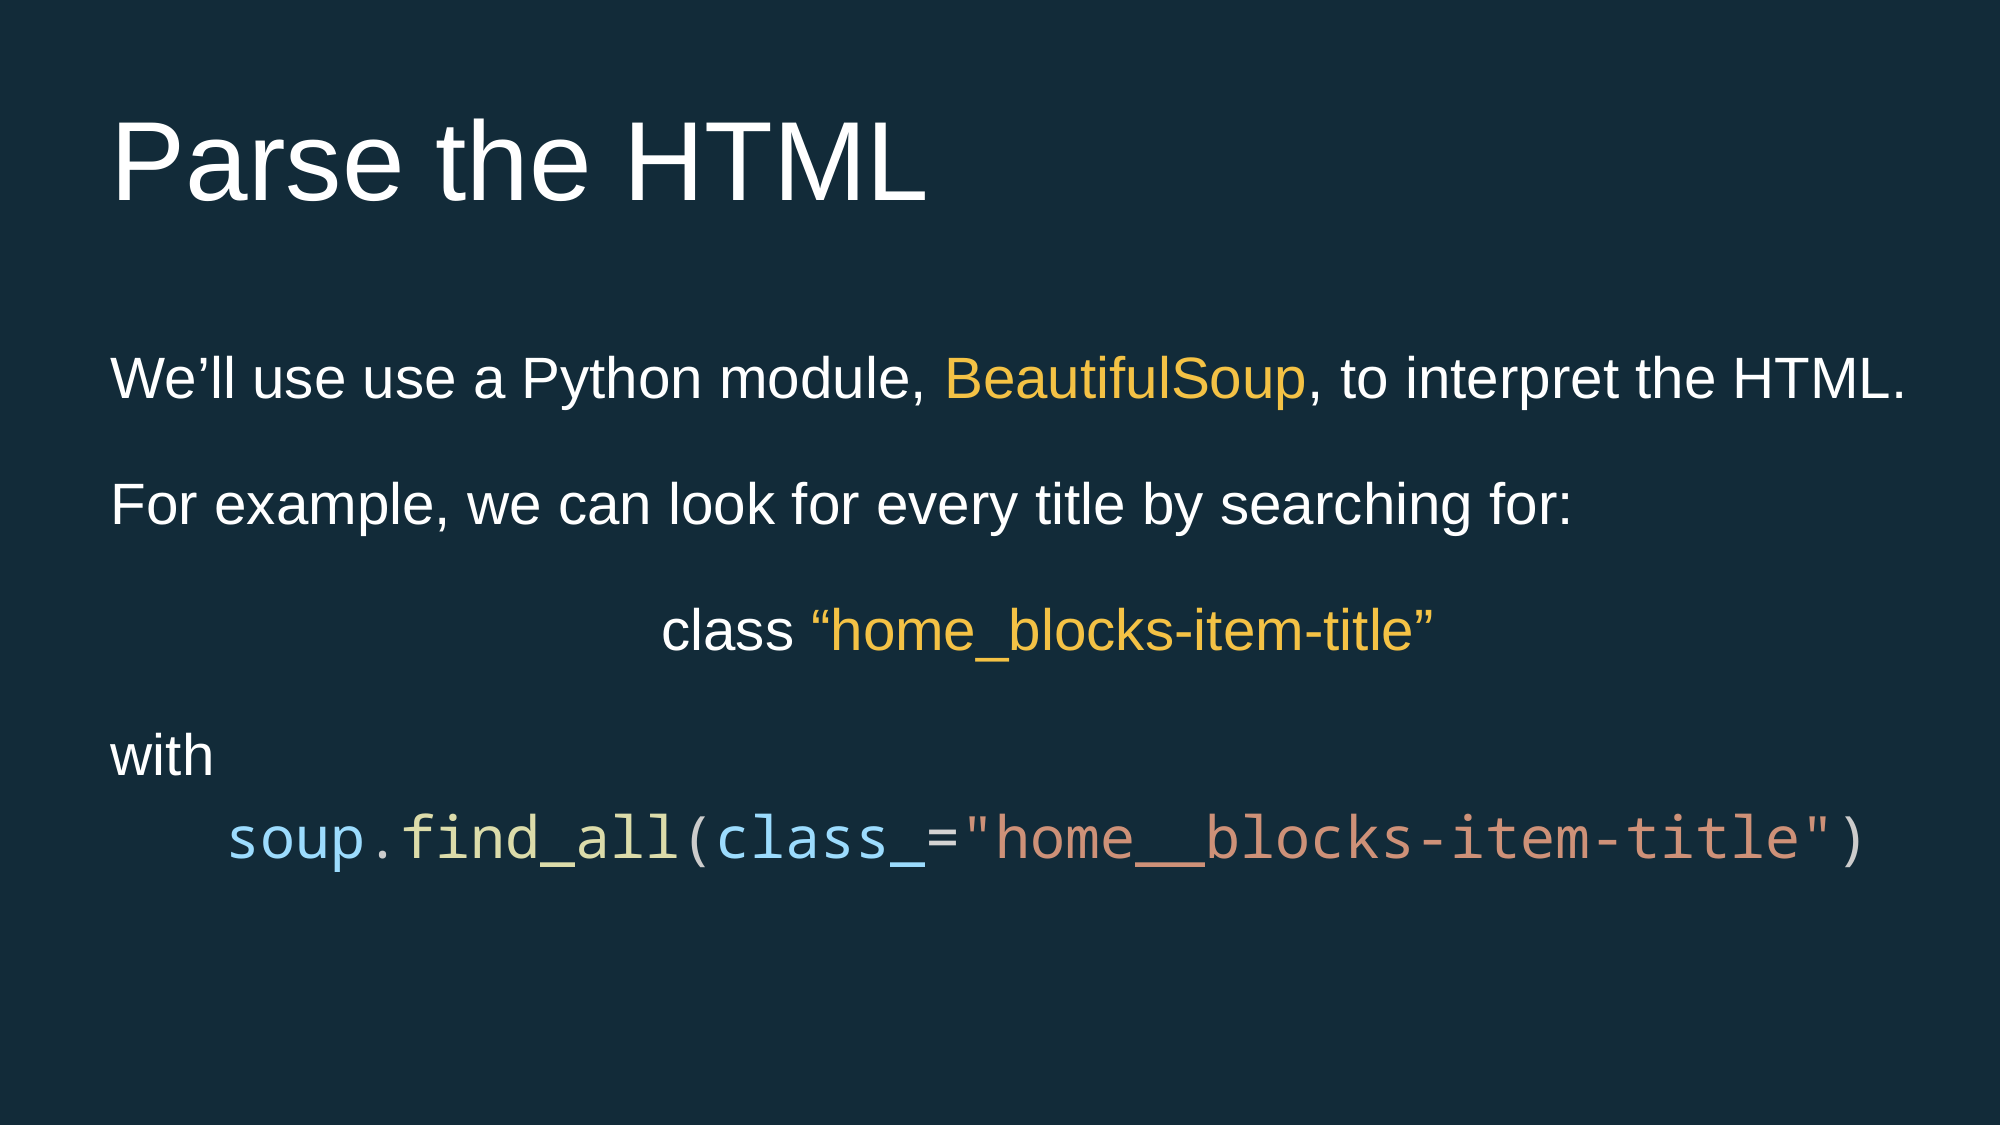

# Parse the HTML
We’ll use use a Python module, BeautifulSoup, to interpret the HTML.
For example, we can look for every title by searching for:
class “home_blocks-item-title”
with
soup.find_all(class_="home__blocks-item-title")